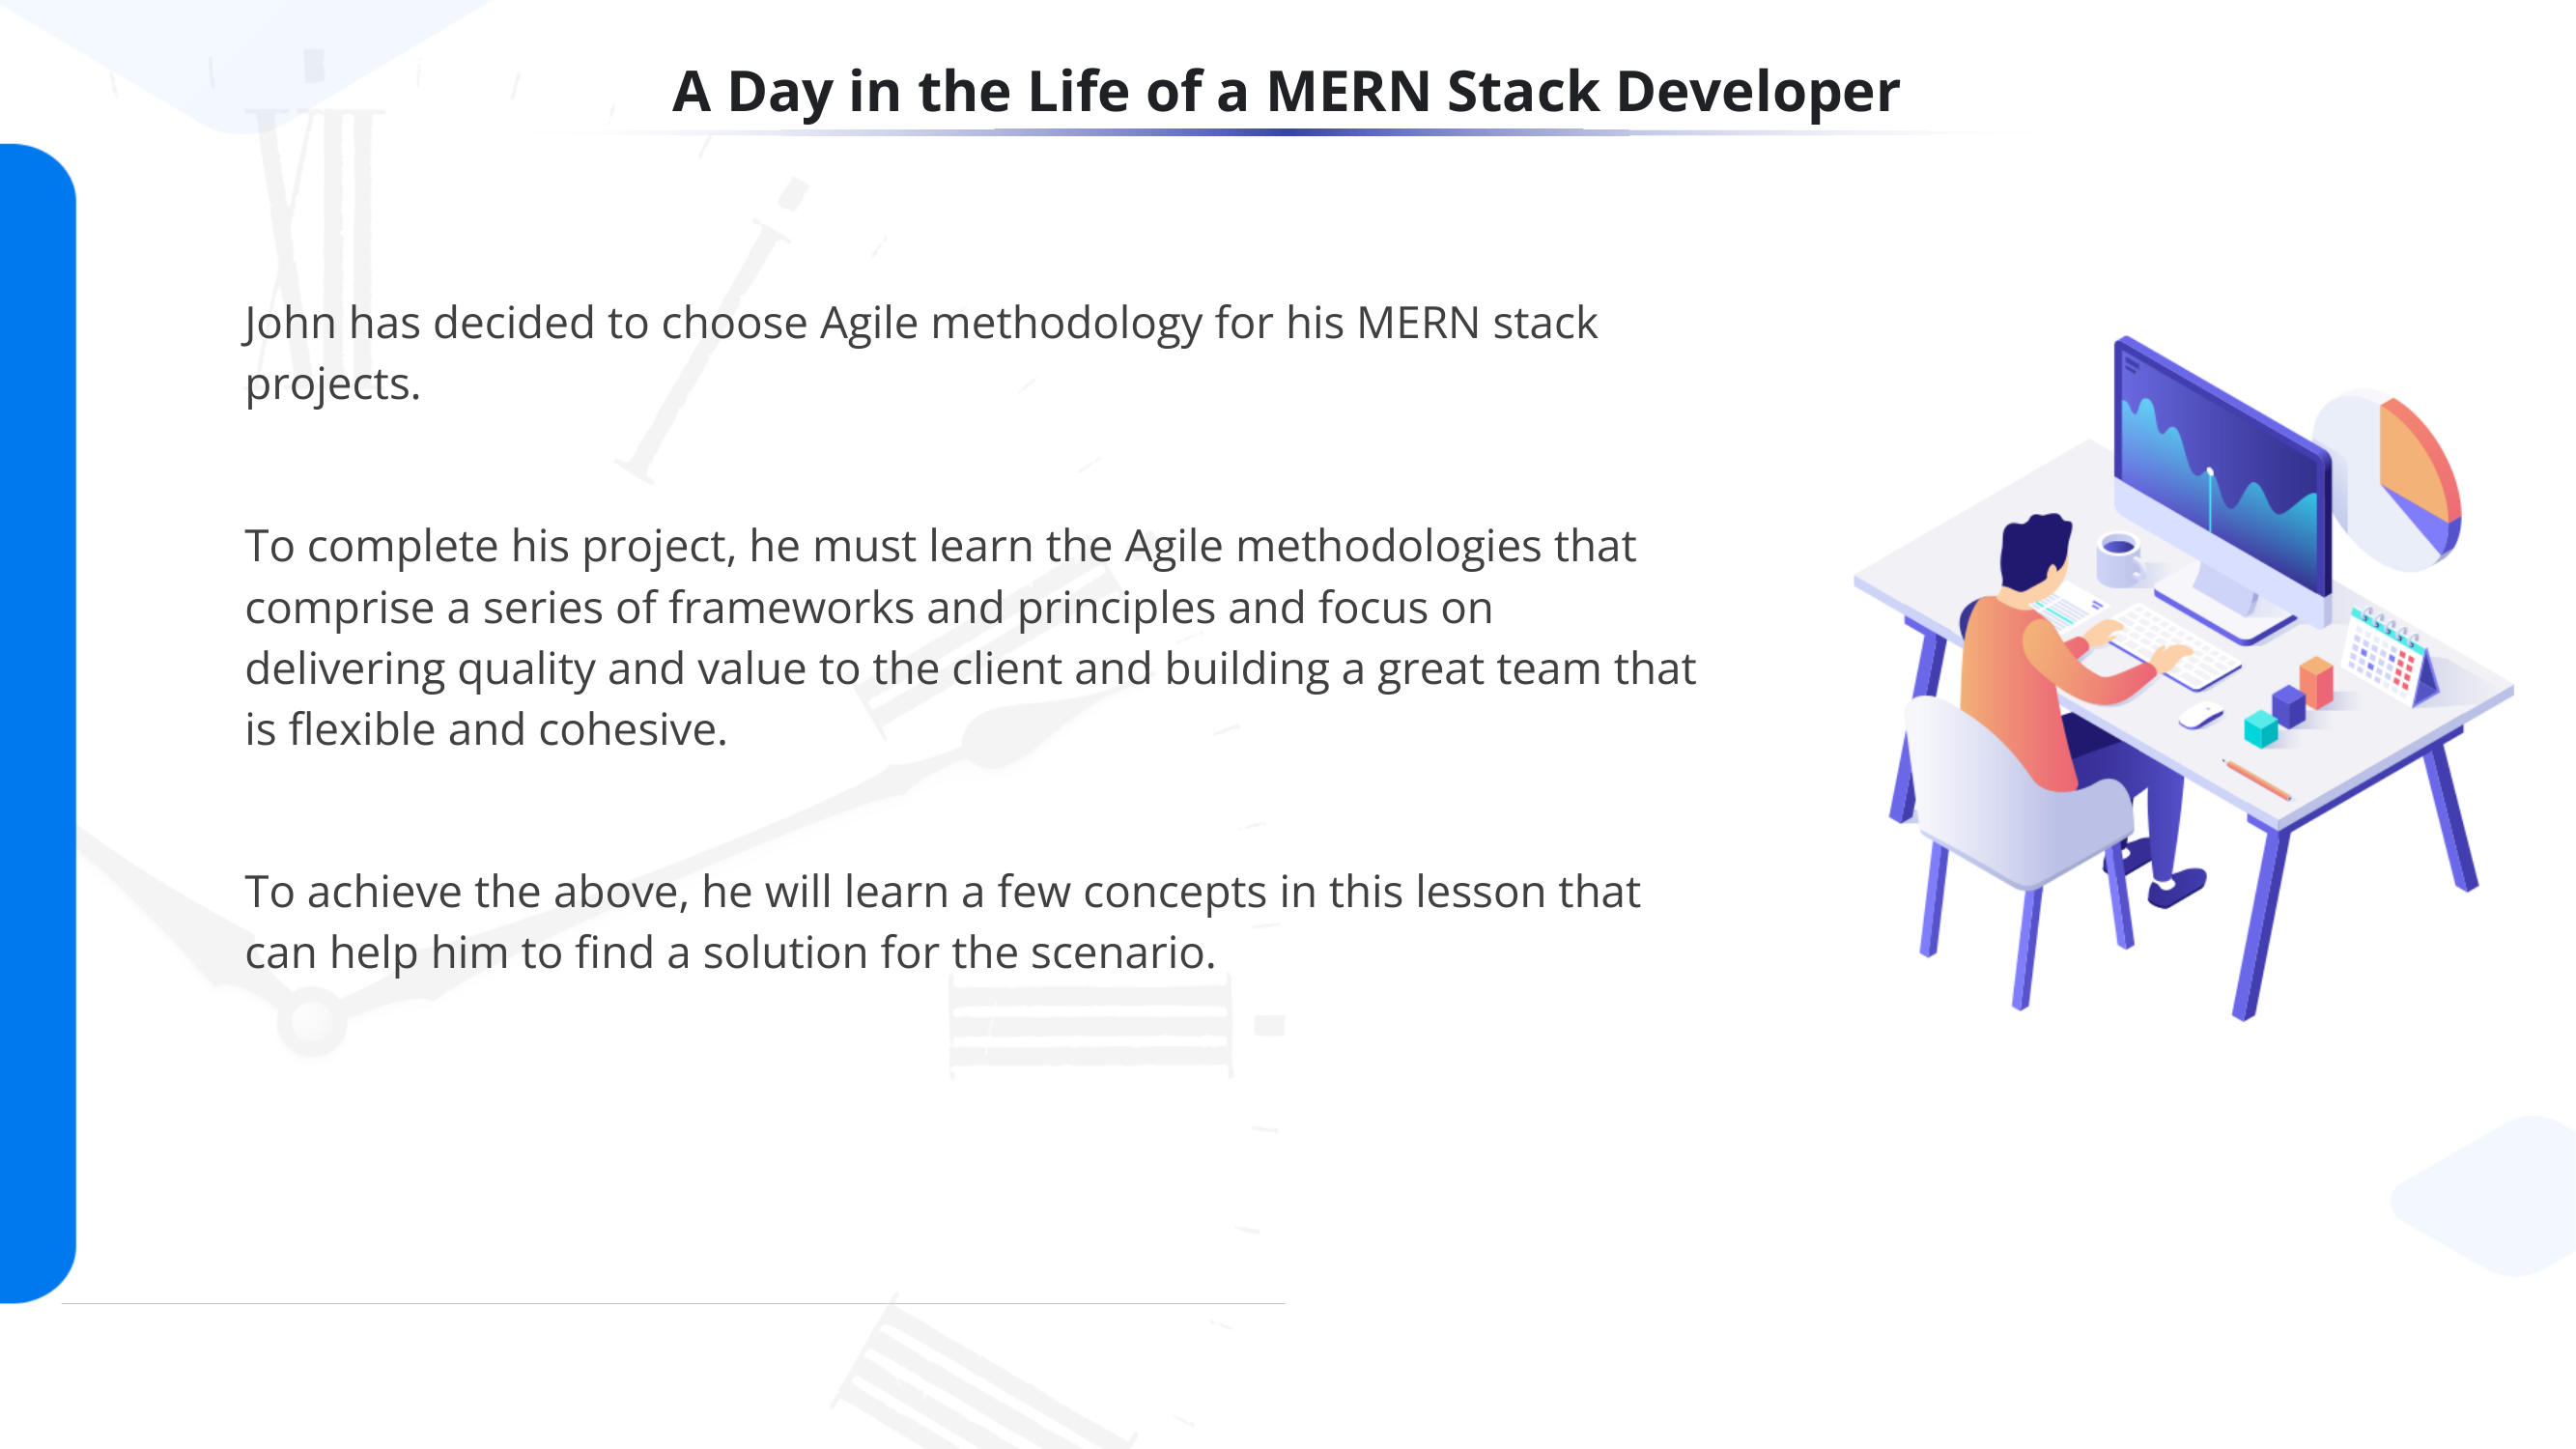

# A Day in the Life of a MERN Stack Developer

John has decided to choose Agile methodology for his MERN stack projects.

To complete his project, he must learn the Agile methodologies that comprise a series of frameworks and principles and focus on delivering quality and value to the client and building a great team that is flexible and cohesive.

To achieve the above, he will learn a few concepts in this lesson that can help him to find a solution for the scenario.